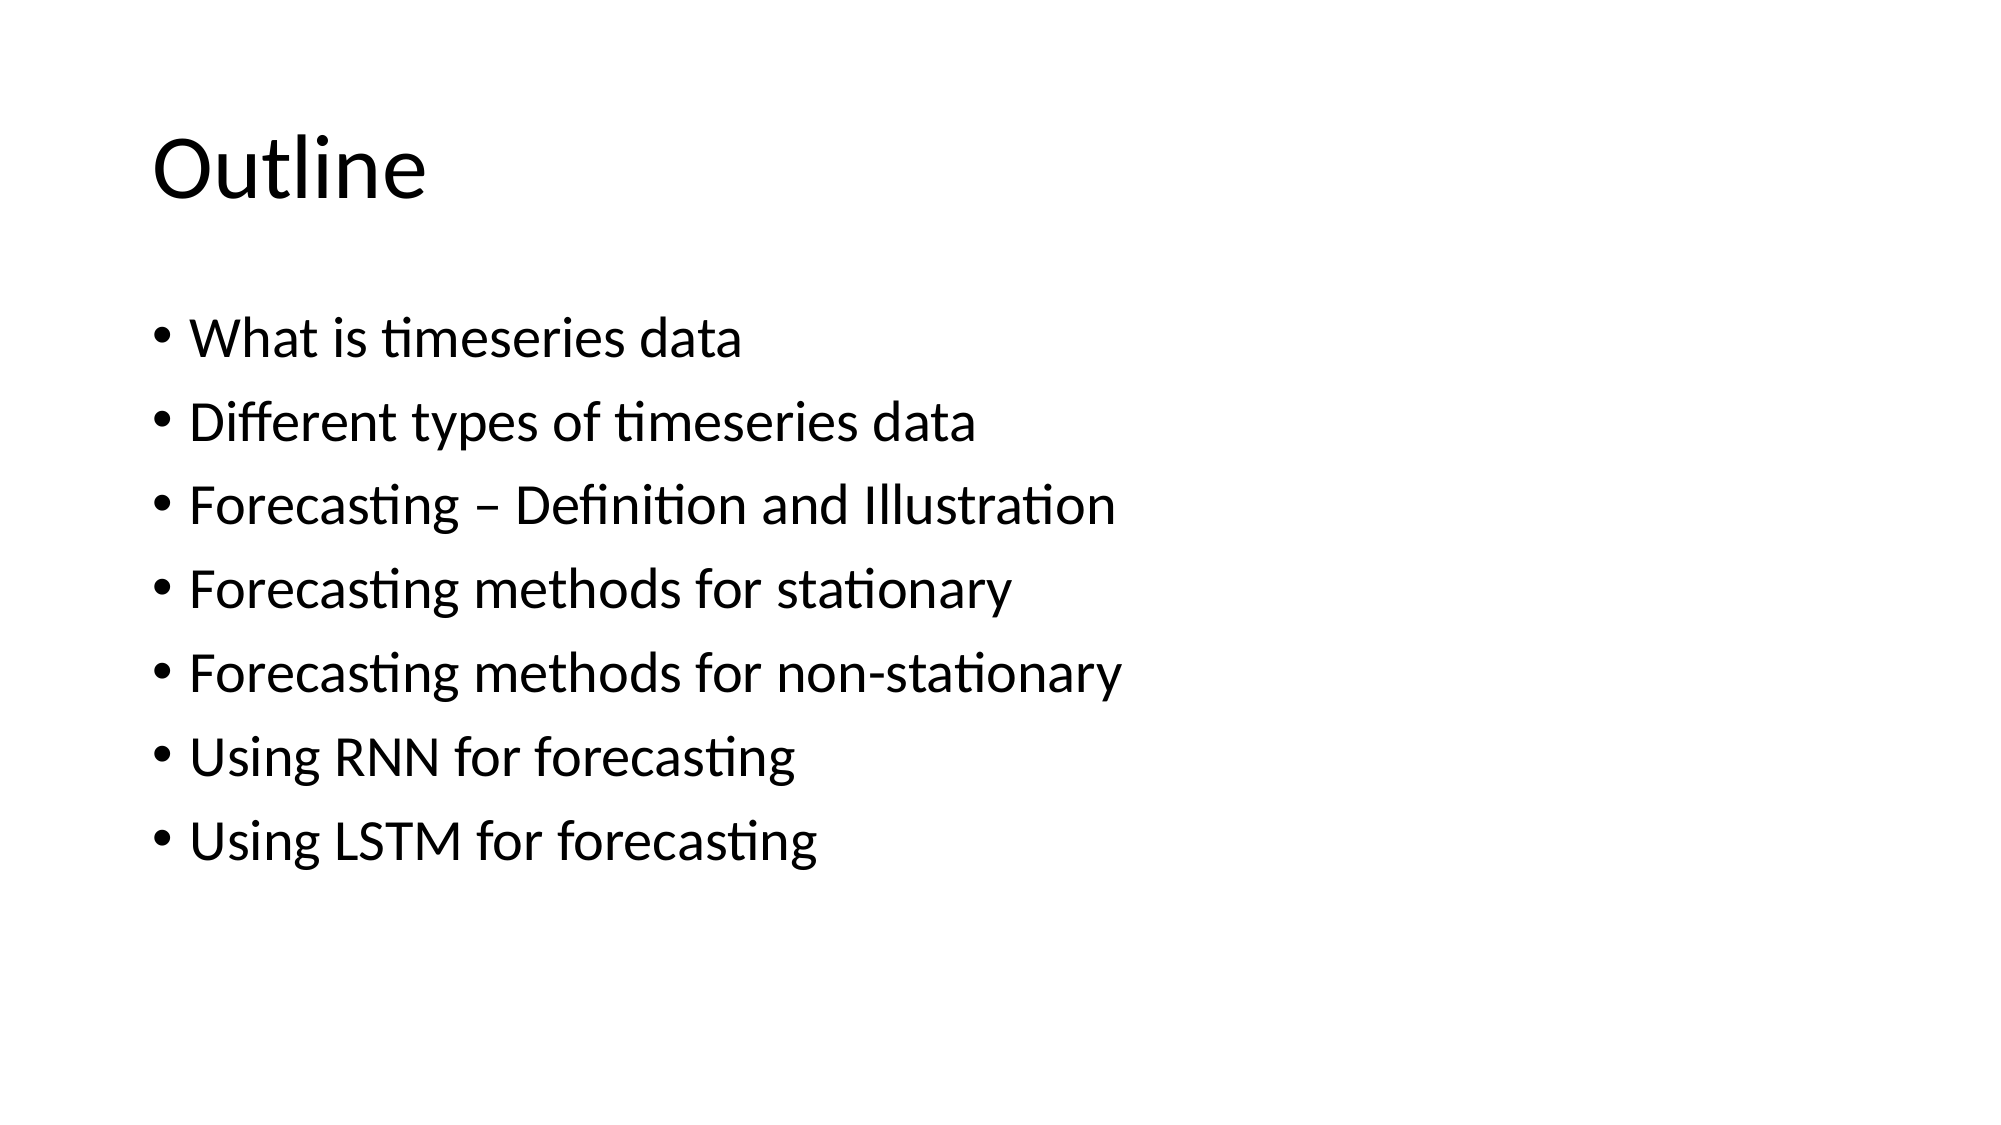

# Outline
What is timeseries data
Different types of timeseries data
Forecasting – Definition and Illustration
Forecasting methods for stationary
Forecasting methods for non-stationary
Using RNN for forecasting
Using LSTM for forecasting